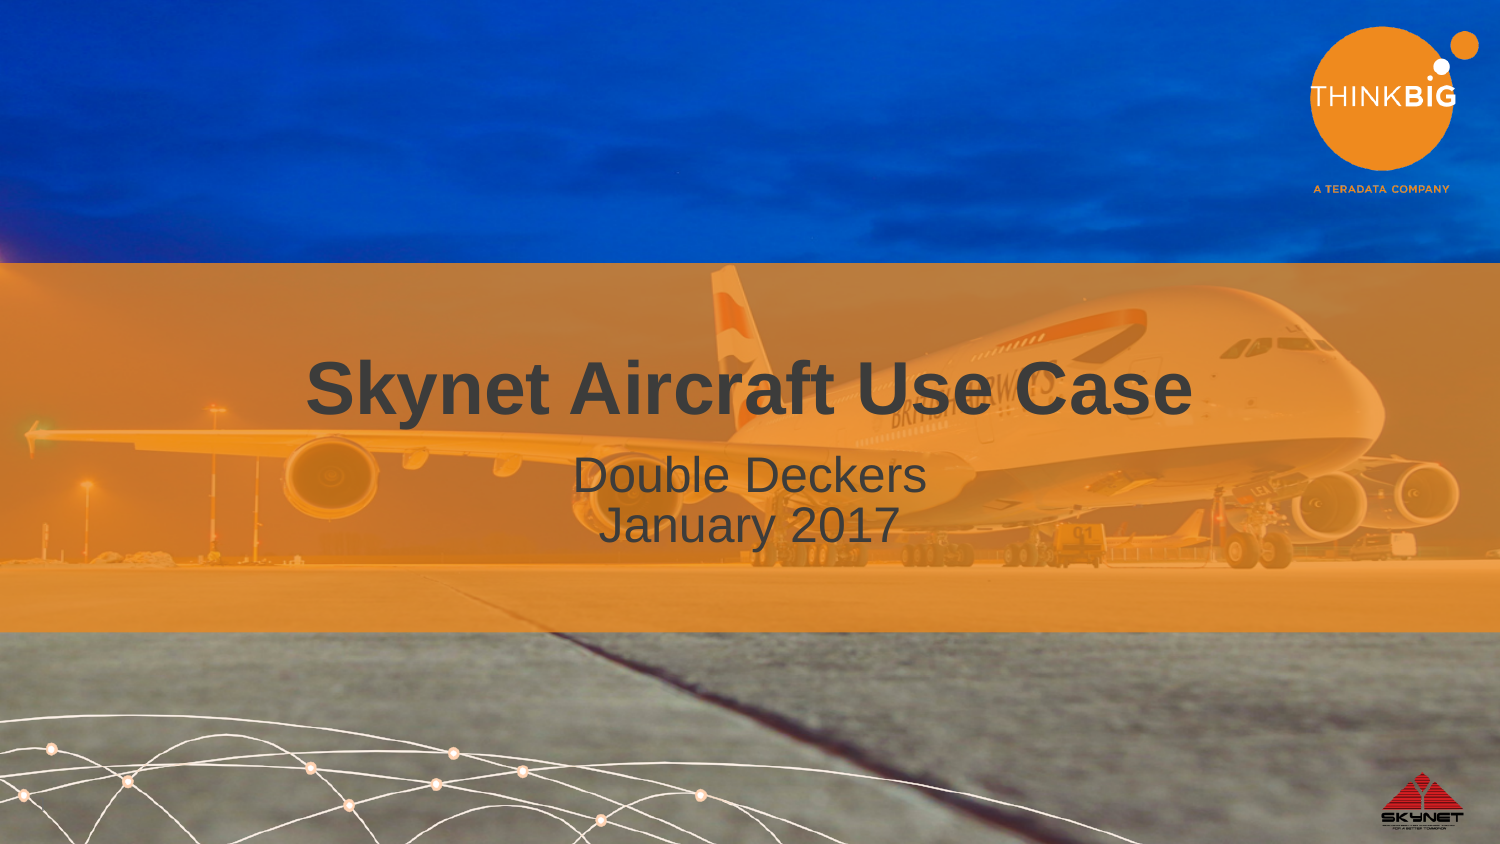

Skynet Aircraft Use Case

Double Deckers
January 2017